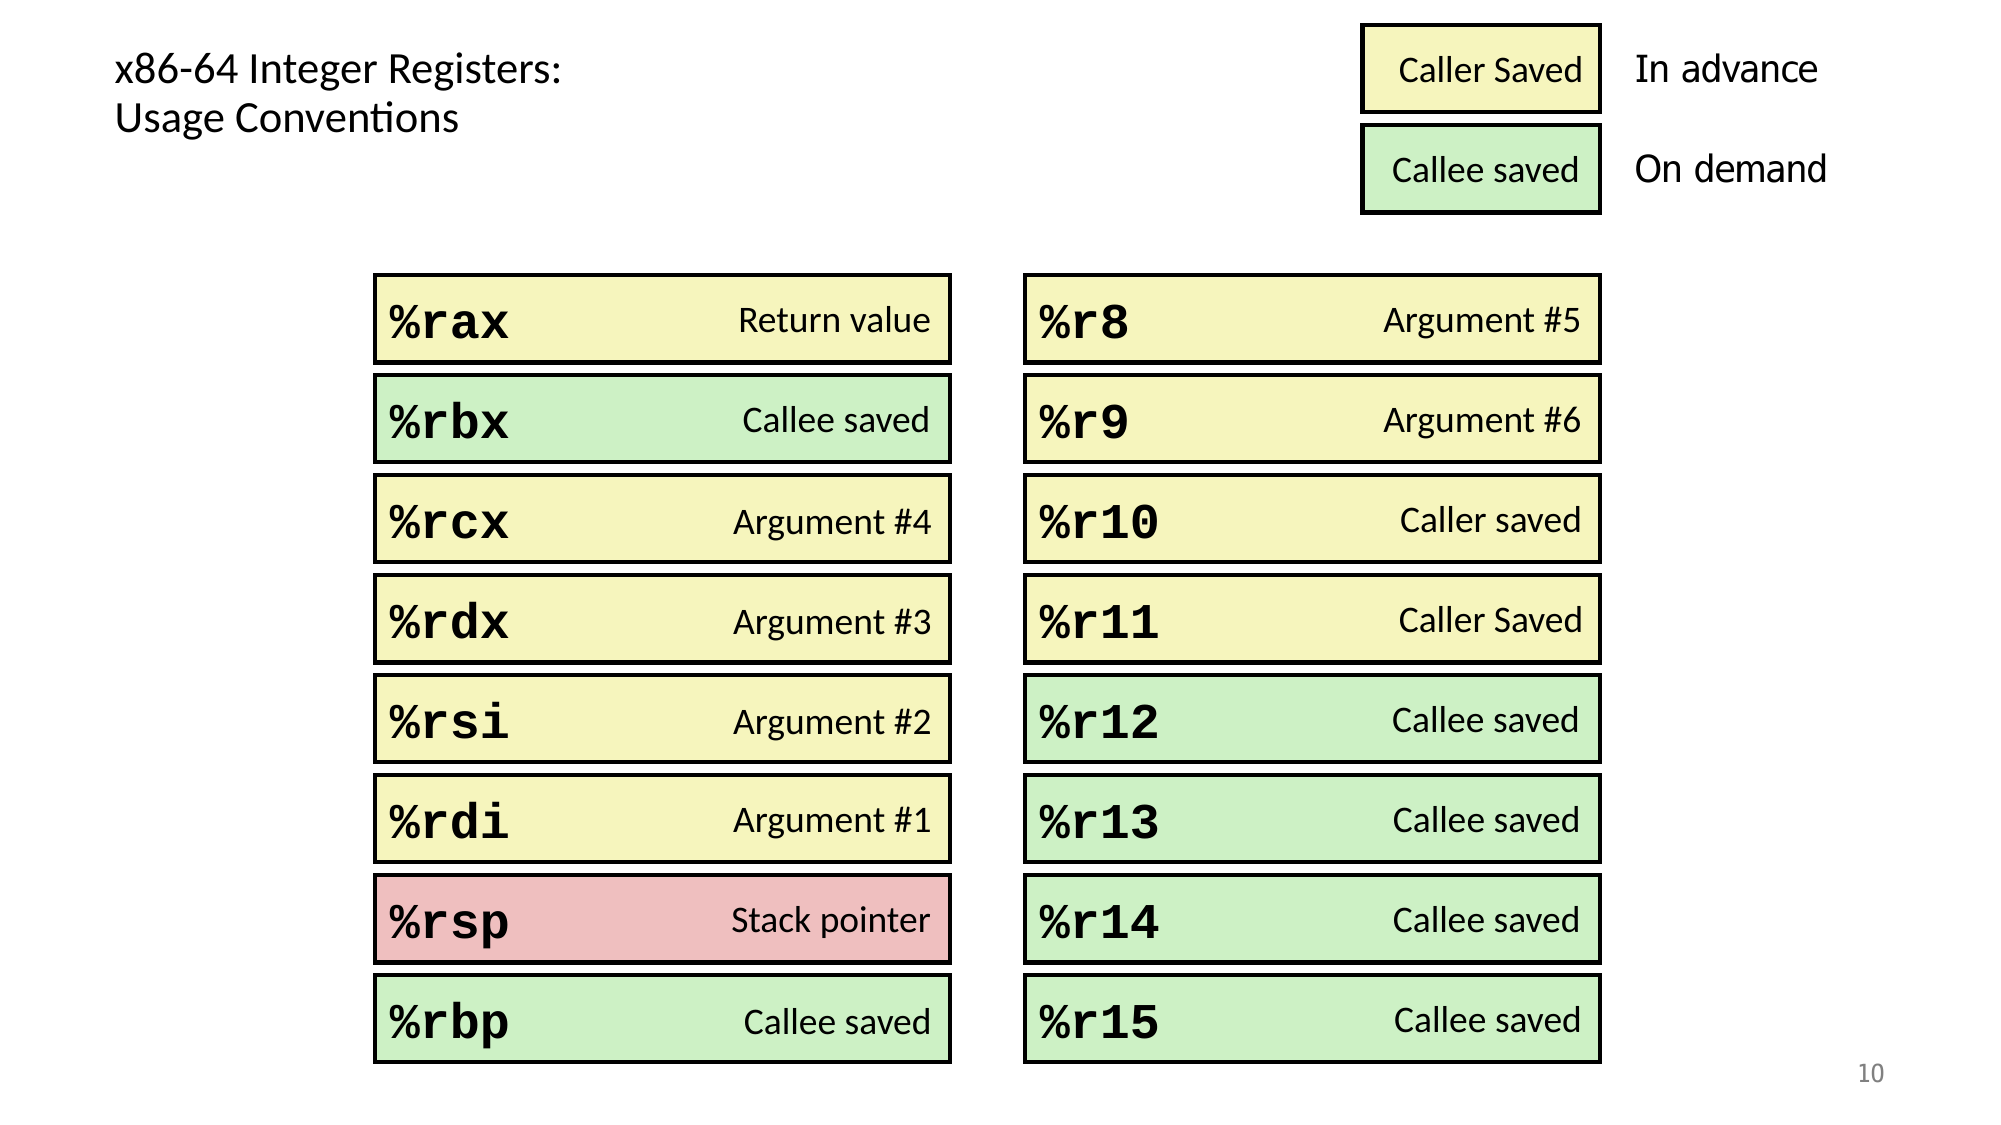

# x86-64 Integer Registers: Usage Conventions
Caller Saved
In advance

Callee saved
On demand
%rax
%r8
Return value
Argument #5
%rbx
%r9
Callee saved
Argument #6
%rcx
%r10
Caller saved
Argument #4
%rdx
%r11
Caller Saved
Argument #3
%rsi
%r12
Callee saved
Argument #2
%rdi
%r13
Argument #1
Callee saved
%rsp
%r14
Stack pointer
Callee saved
%rbp
%r15
Callee saved
Callee saved
10